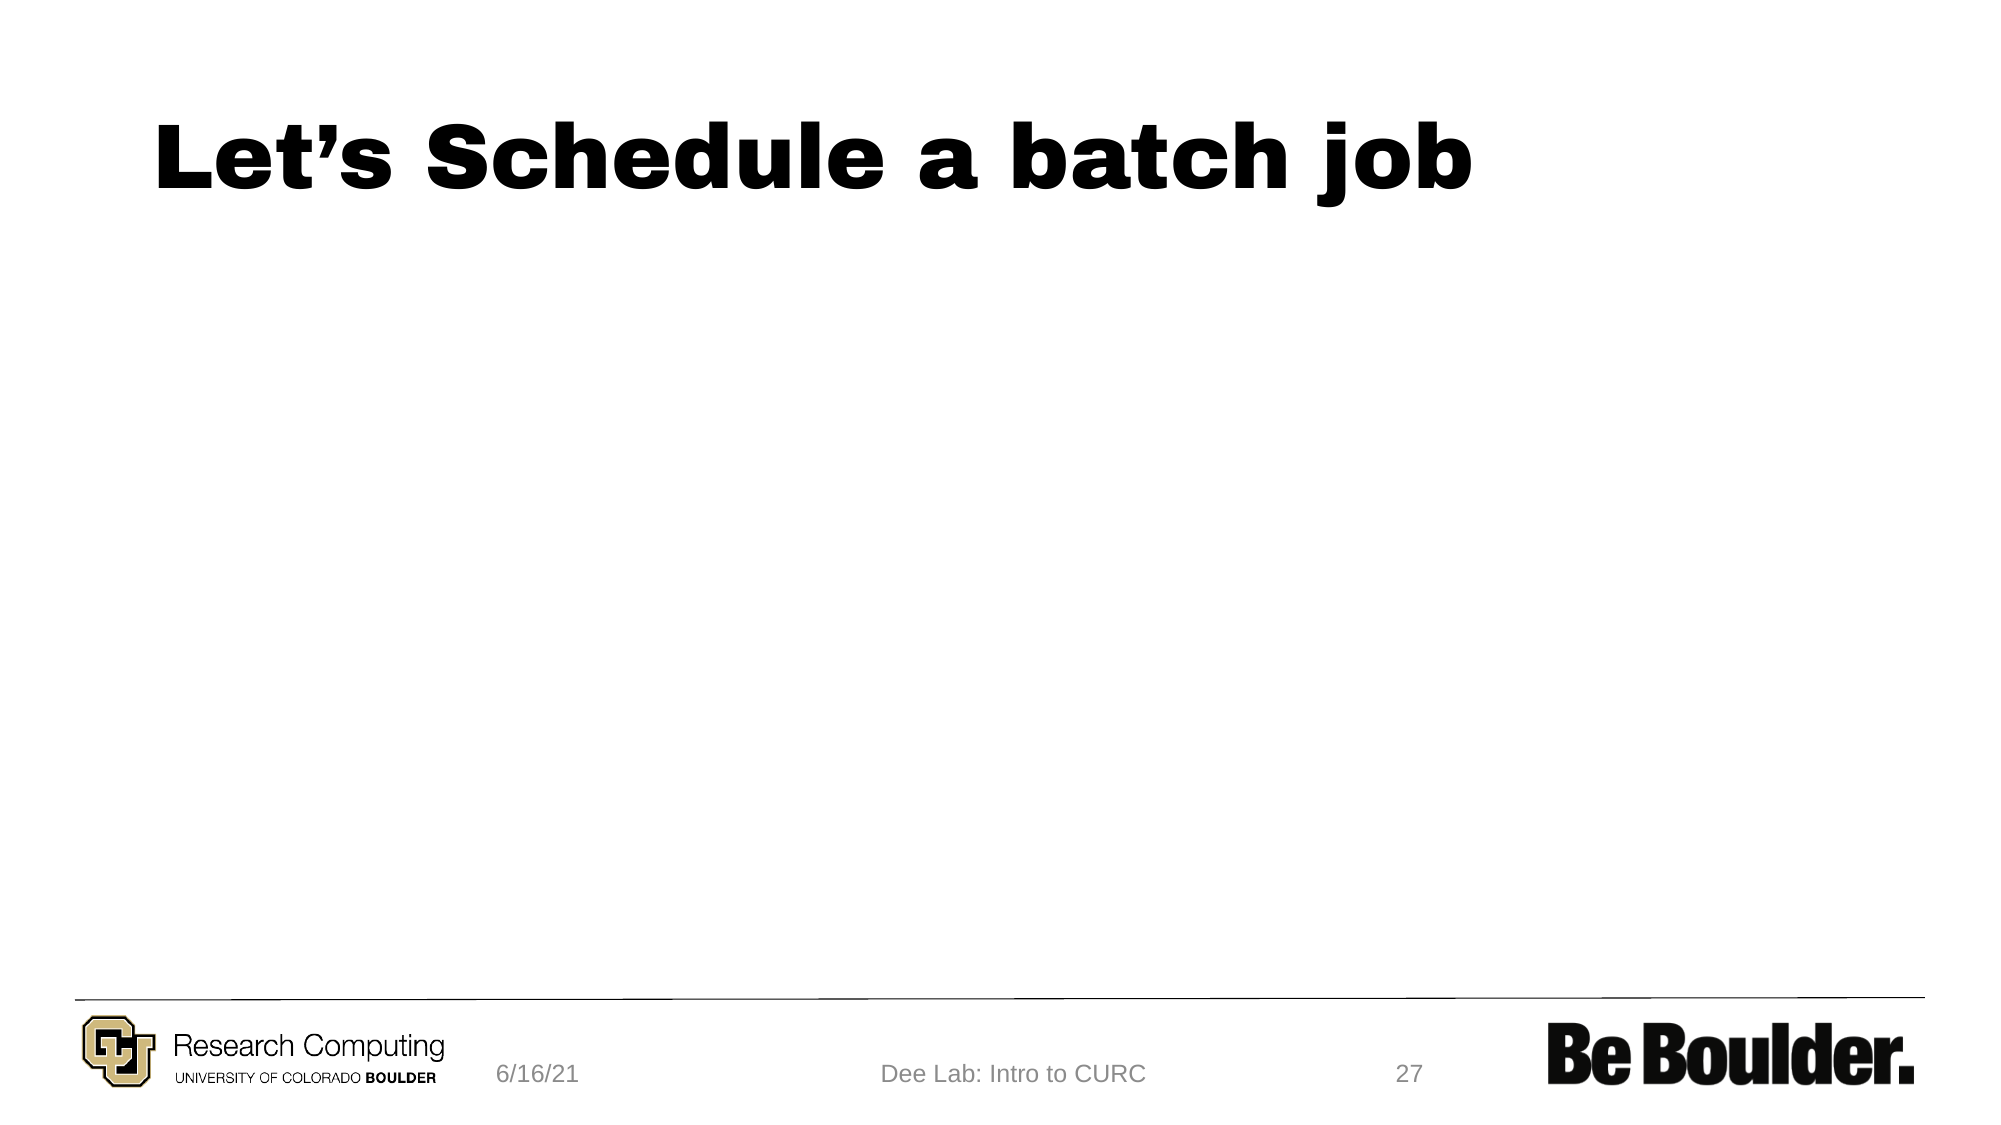

# Let’s Schedule a batch job
6/16/21
Dee Lab: Intro to CURC
27